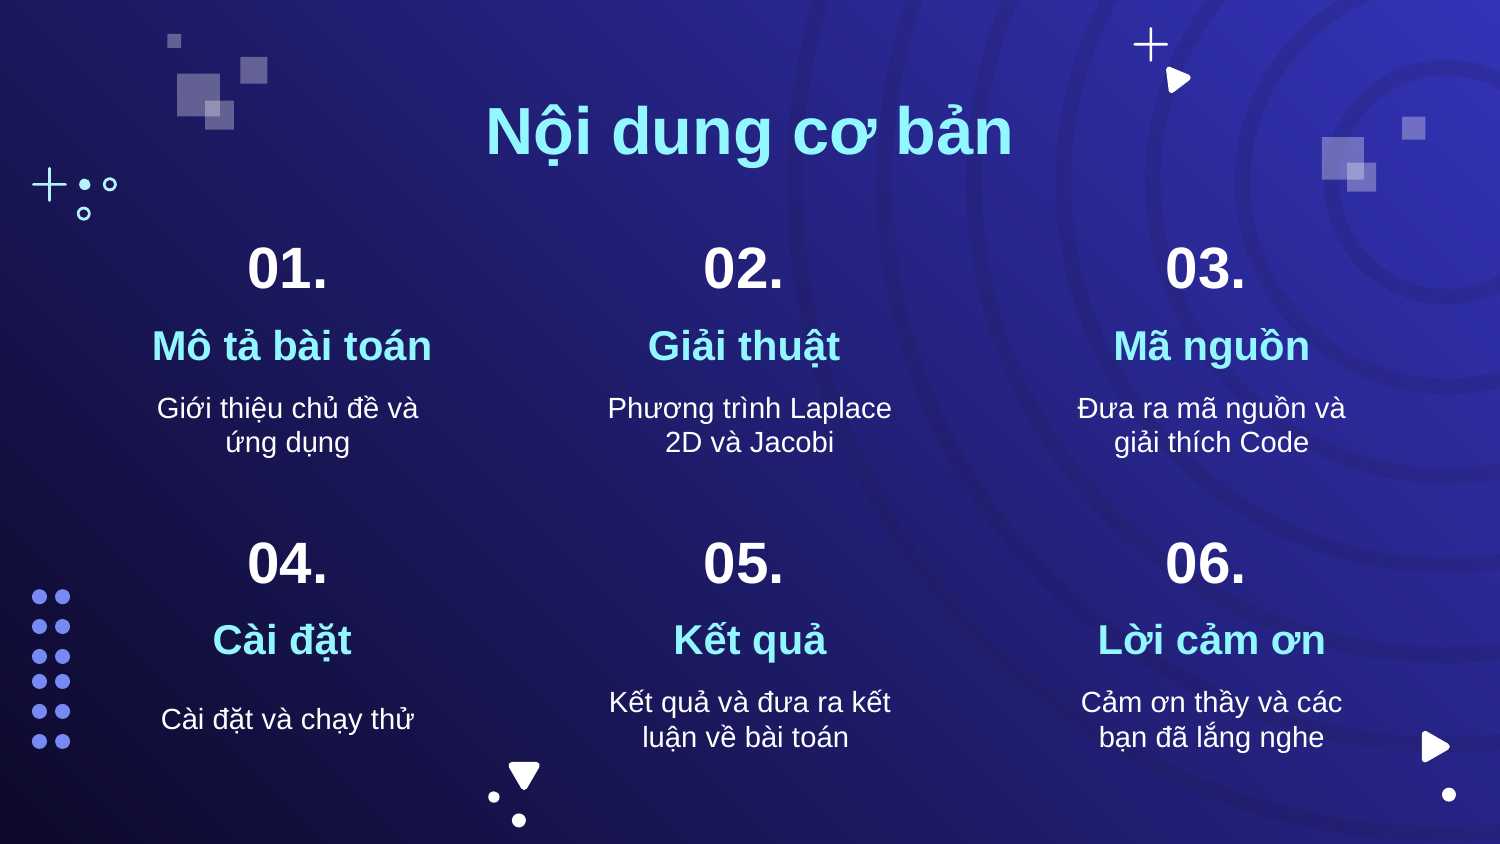

Nội dung cơ bản
01.
02.
03.
# Mô tả bài toán
Giải thuật
Mã nguồn
Giới thiệu chủ đề và ứng dụng
Phương trình Laplace 2D và Jacobi
Đưa ra mã nguồn và giải thích Code
04.
05.
06.
Cài đặt
Kết quả
Lời cảm ơn
Cài đặt và chạy thử
Kết quả và đưa ra kết luận về bài toán
Cảm ơn thầy và các bạn đã lắng nghe